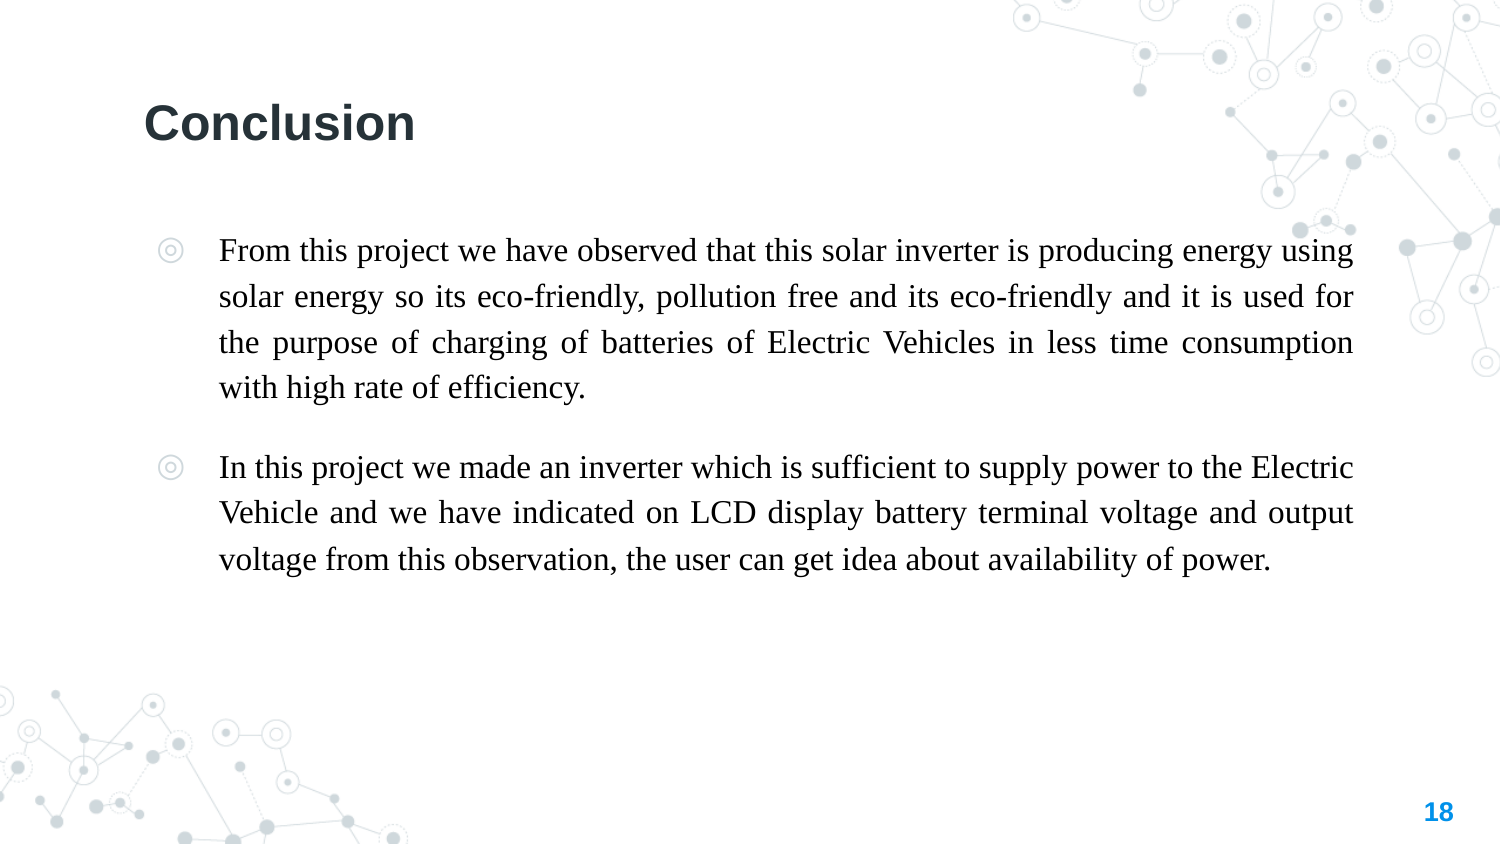

# Conclusion
From this project we have observed that this solar inverter is producing energy using solar energy so its eco-friendly, pollution free and its eco-friendly and it is used for the purpose of charging of batteries of Electric Vehicles in less time consumption with high rate of efficiency.
In this project we made an inverter which is sufficient to supply power to the Electric Vehicle and we have indicated on LCD display battery terminal voltage and output voltage from this observation, the user can get idea about availability of power.

18